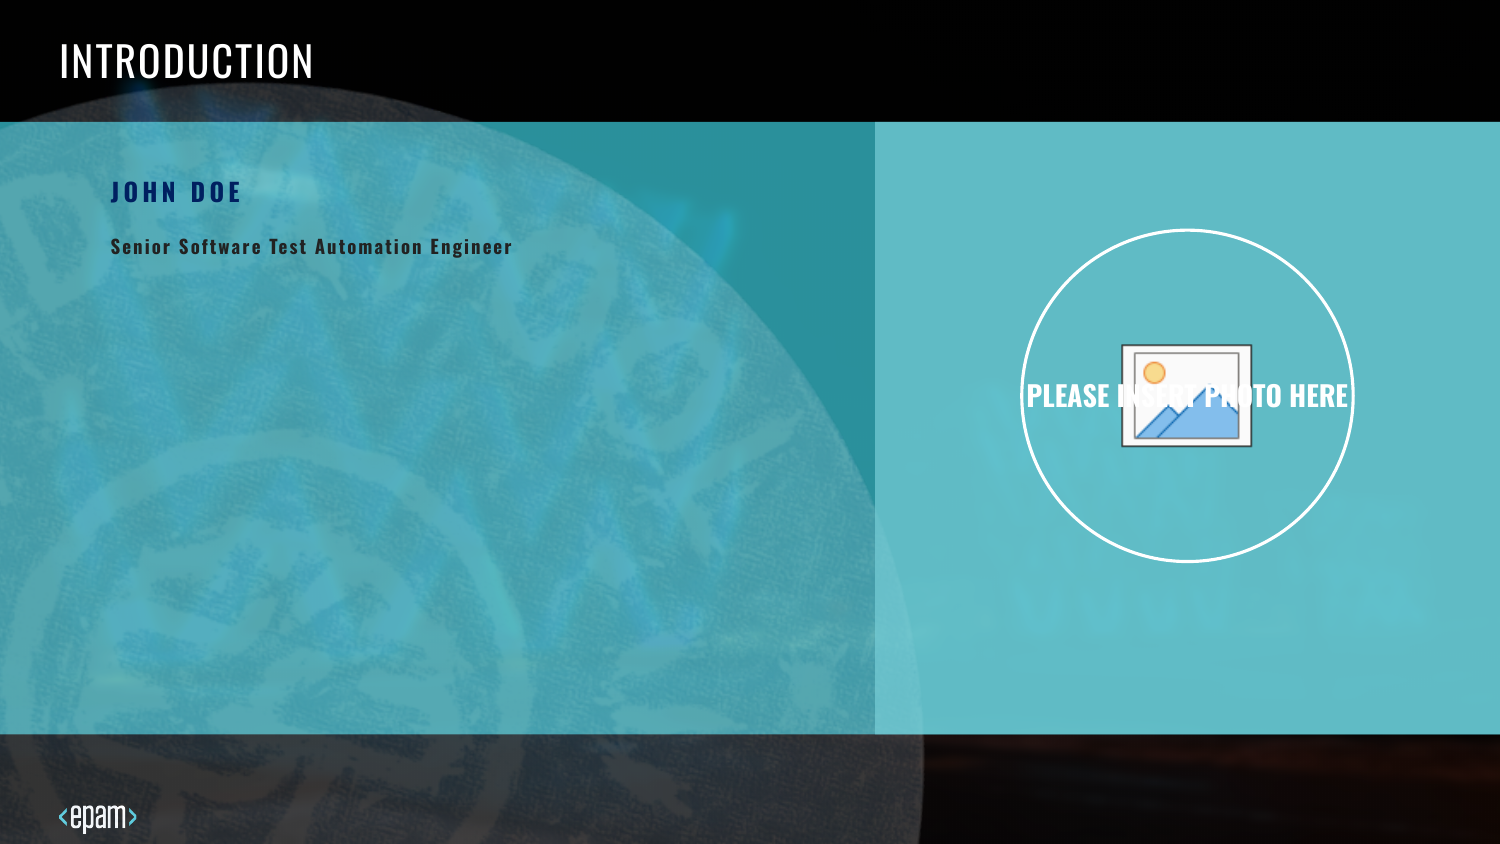

# introduction
John Doe
Senior Software Test Automation Engineer